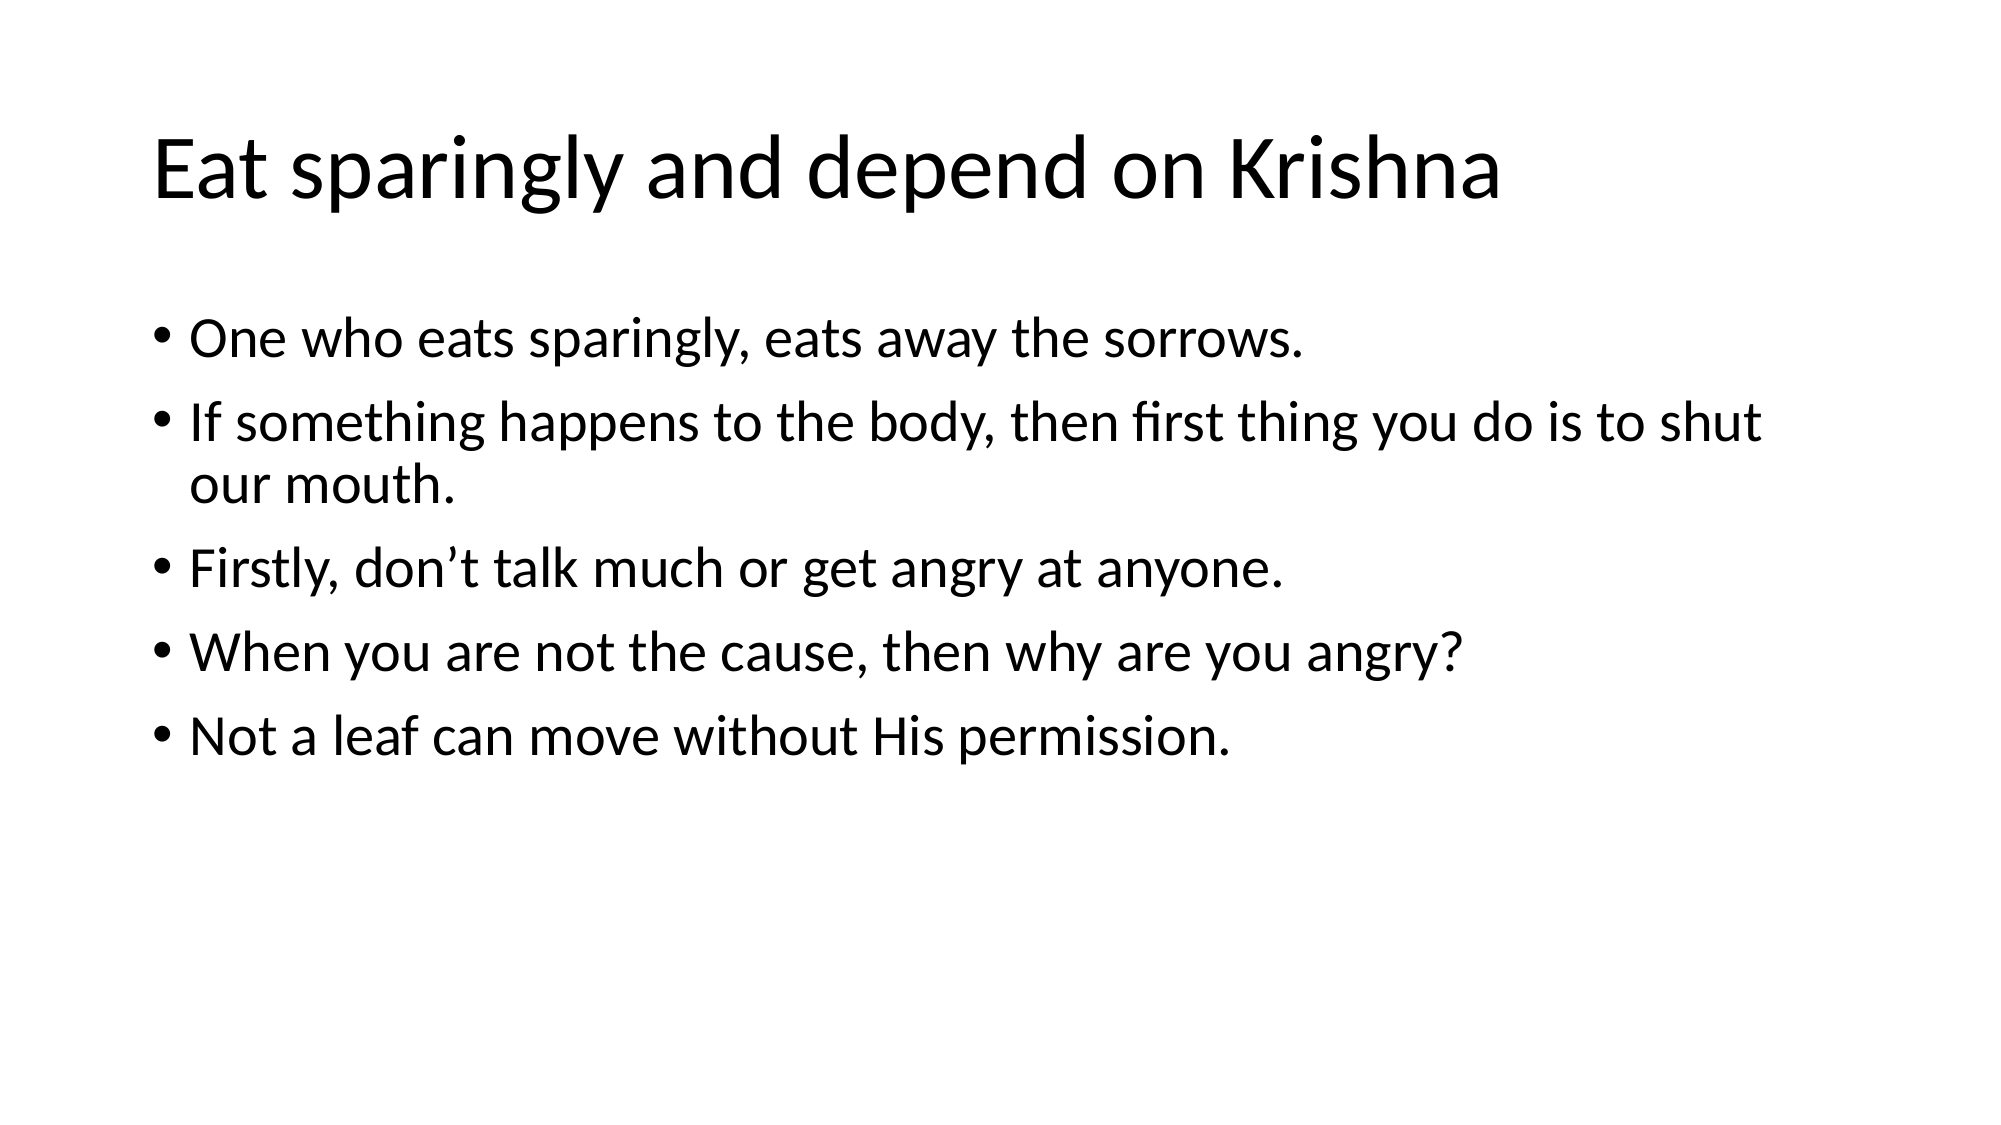

# Eat sparingly and depend on Krishna
One who eats sparingly, eats away the sorrows.
If something happens to the body, then first thing you do is to shut our mouth.
Firstly, don’t talk much or get angry at anyone.
When you are not the cause, then why are you angry?
Not a leaf can move without His permission.